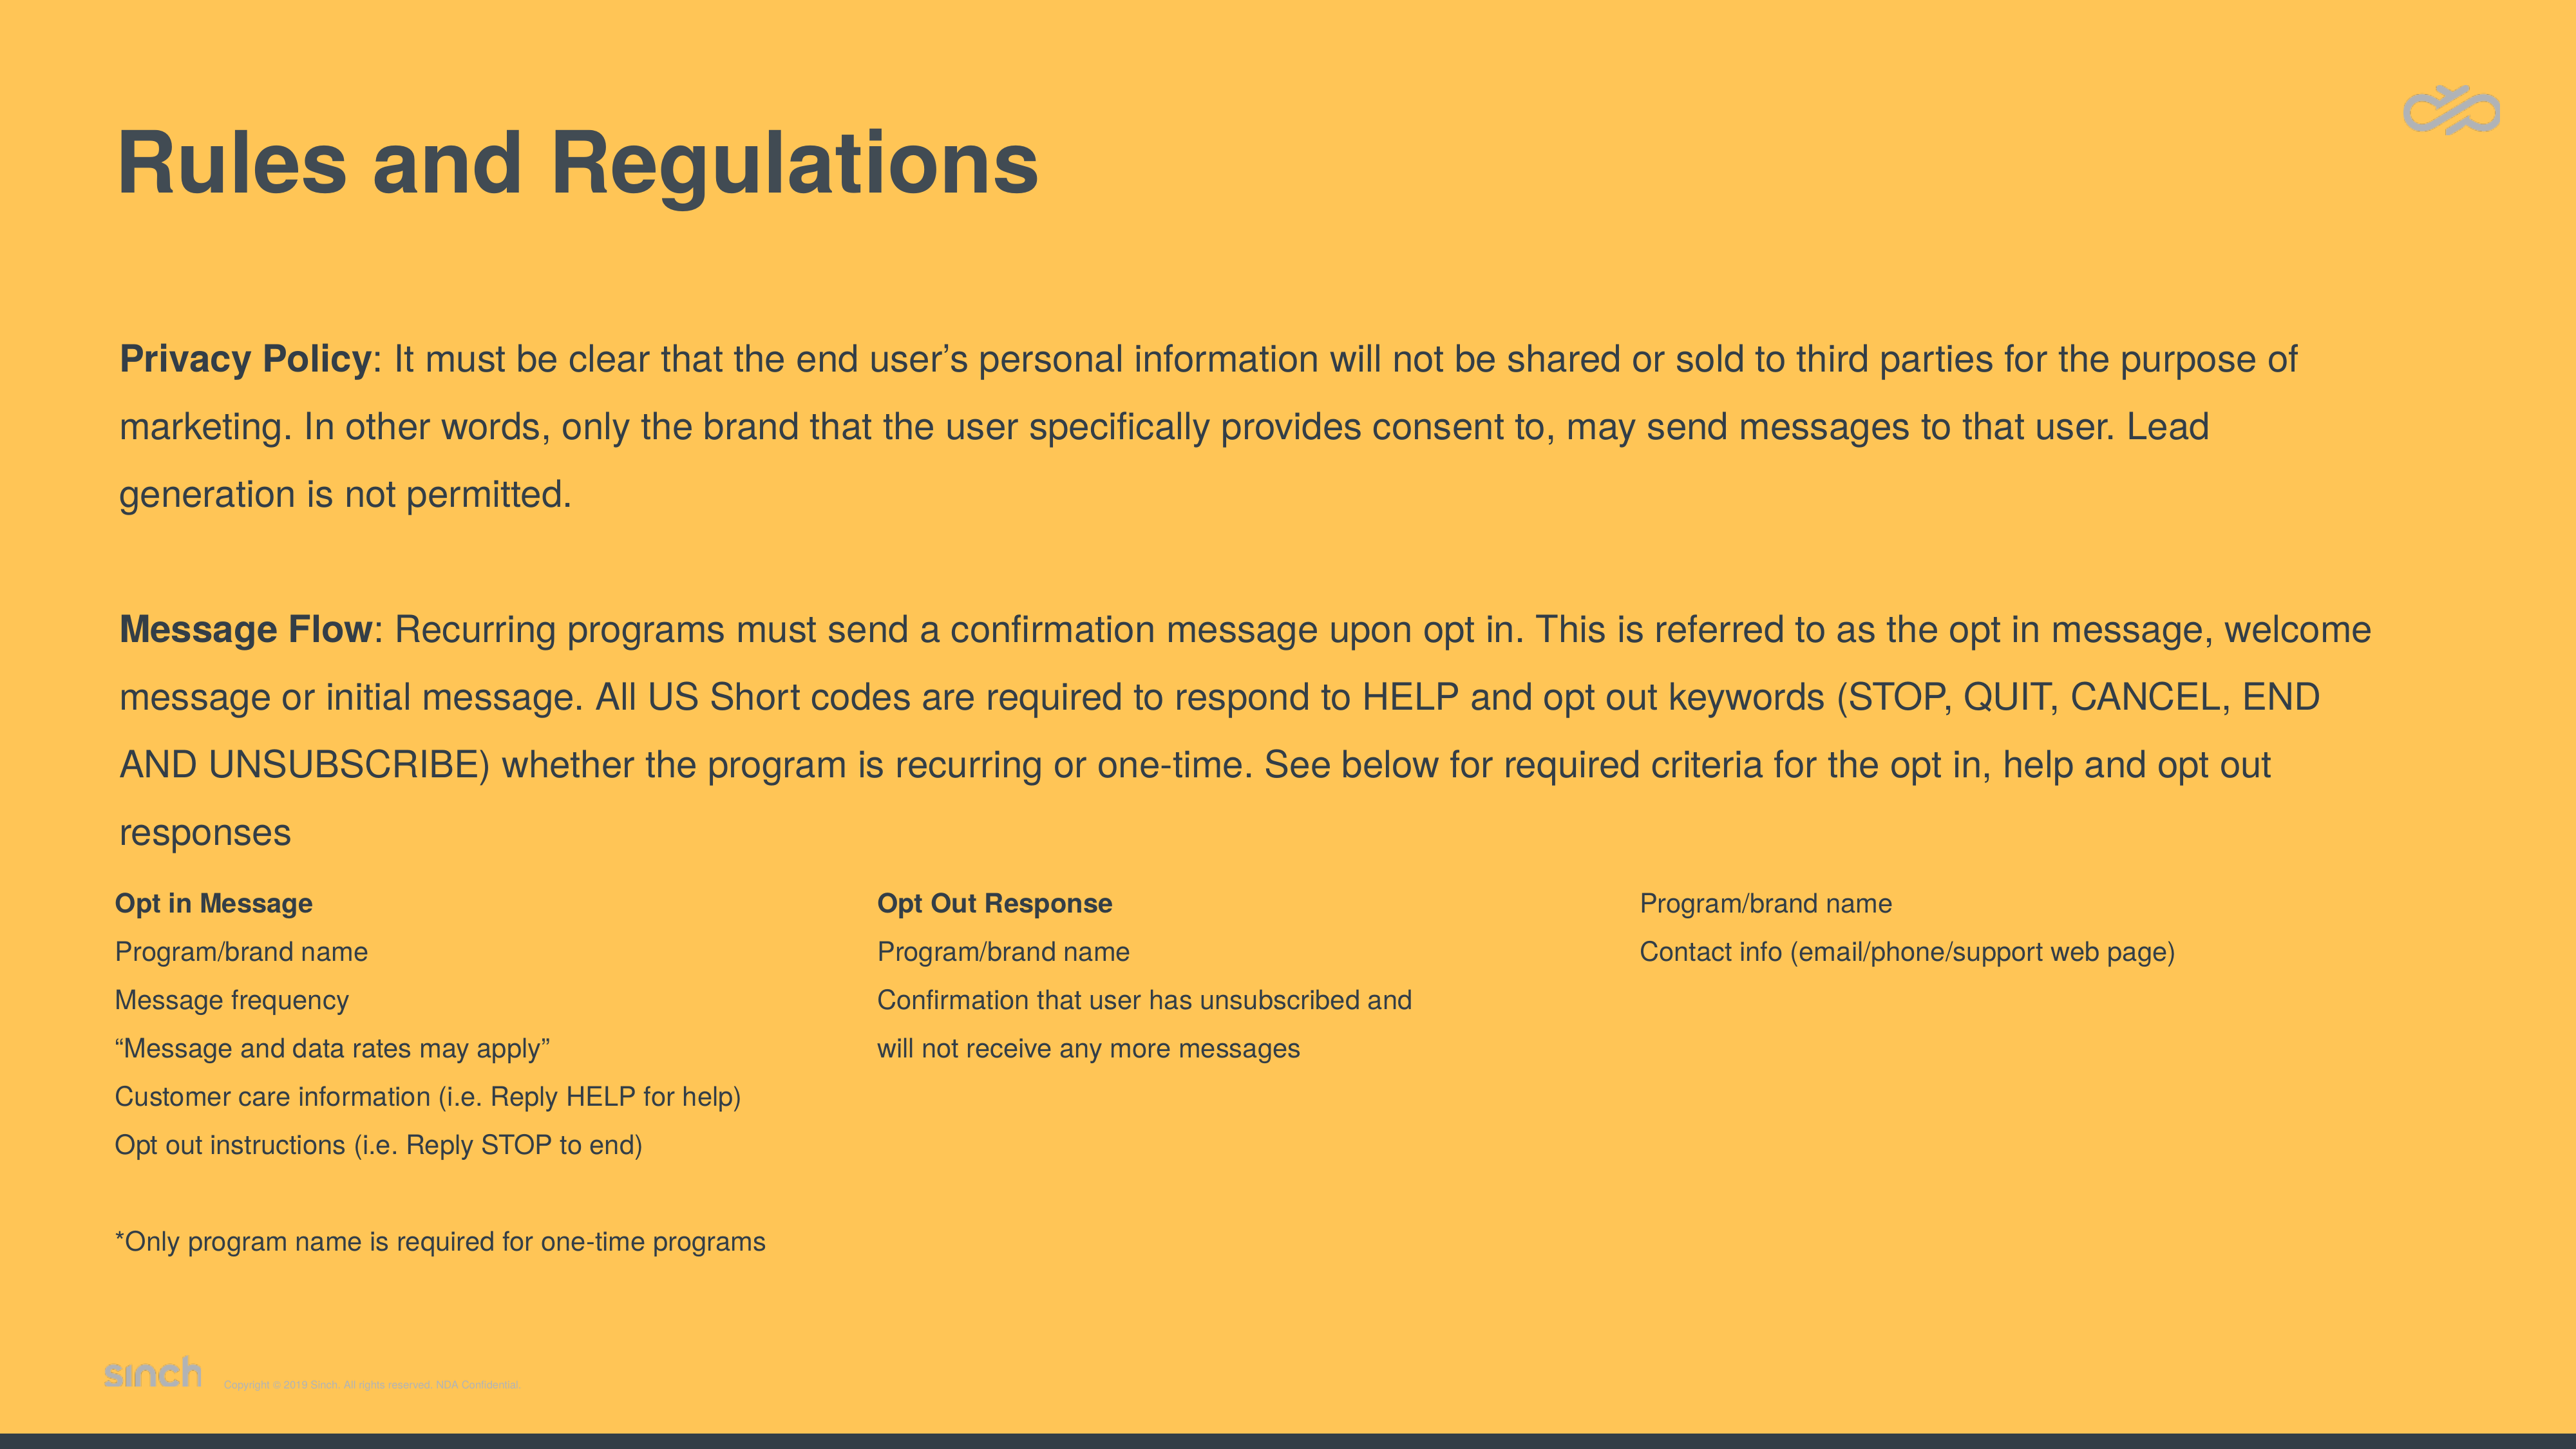

# Rules and Regulations
Privacy Policy: It must be clear that the end user’s personal information will not be shared or sold to third parties for the purpose of marketing. In other words, only the brand that the user specifically provides consent to, may send messages to that user. Lead generation is not permitted.

Message Flow: Recurring programs must send a confirmation message upon opt in. This is referred to as the opt in message, welcome message or initial message. All US Short codes are required to respond to HELP and opt out keywords (STOP, QUIT, CANCEL, END AND UNSUBSCRIBE) whether the program is recurring or one-time. See below for required criteria for the opt in, help and opt out responses

Opt in Message
Program/brand name
Message frequency
“Message and data rates may apply”
Customer care information (i.e. Reply HELP for help)
Opt out instructions (i.e. Reply STOP to end)

*Only program name is required for one-time programs

Opt Out Response
Program/brand name
Confirmation that user has unsubscribed and
will not receive any more messages

Help Response
Program/brand name
Contact info (email/phone/support web page)